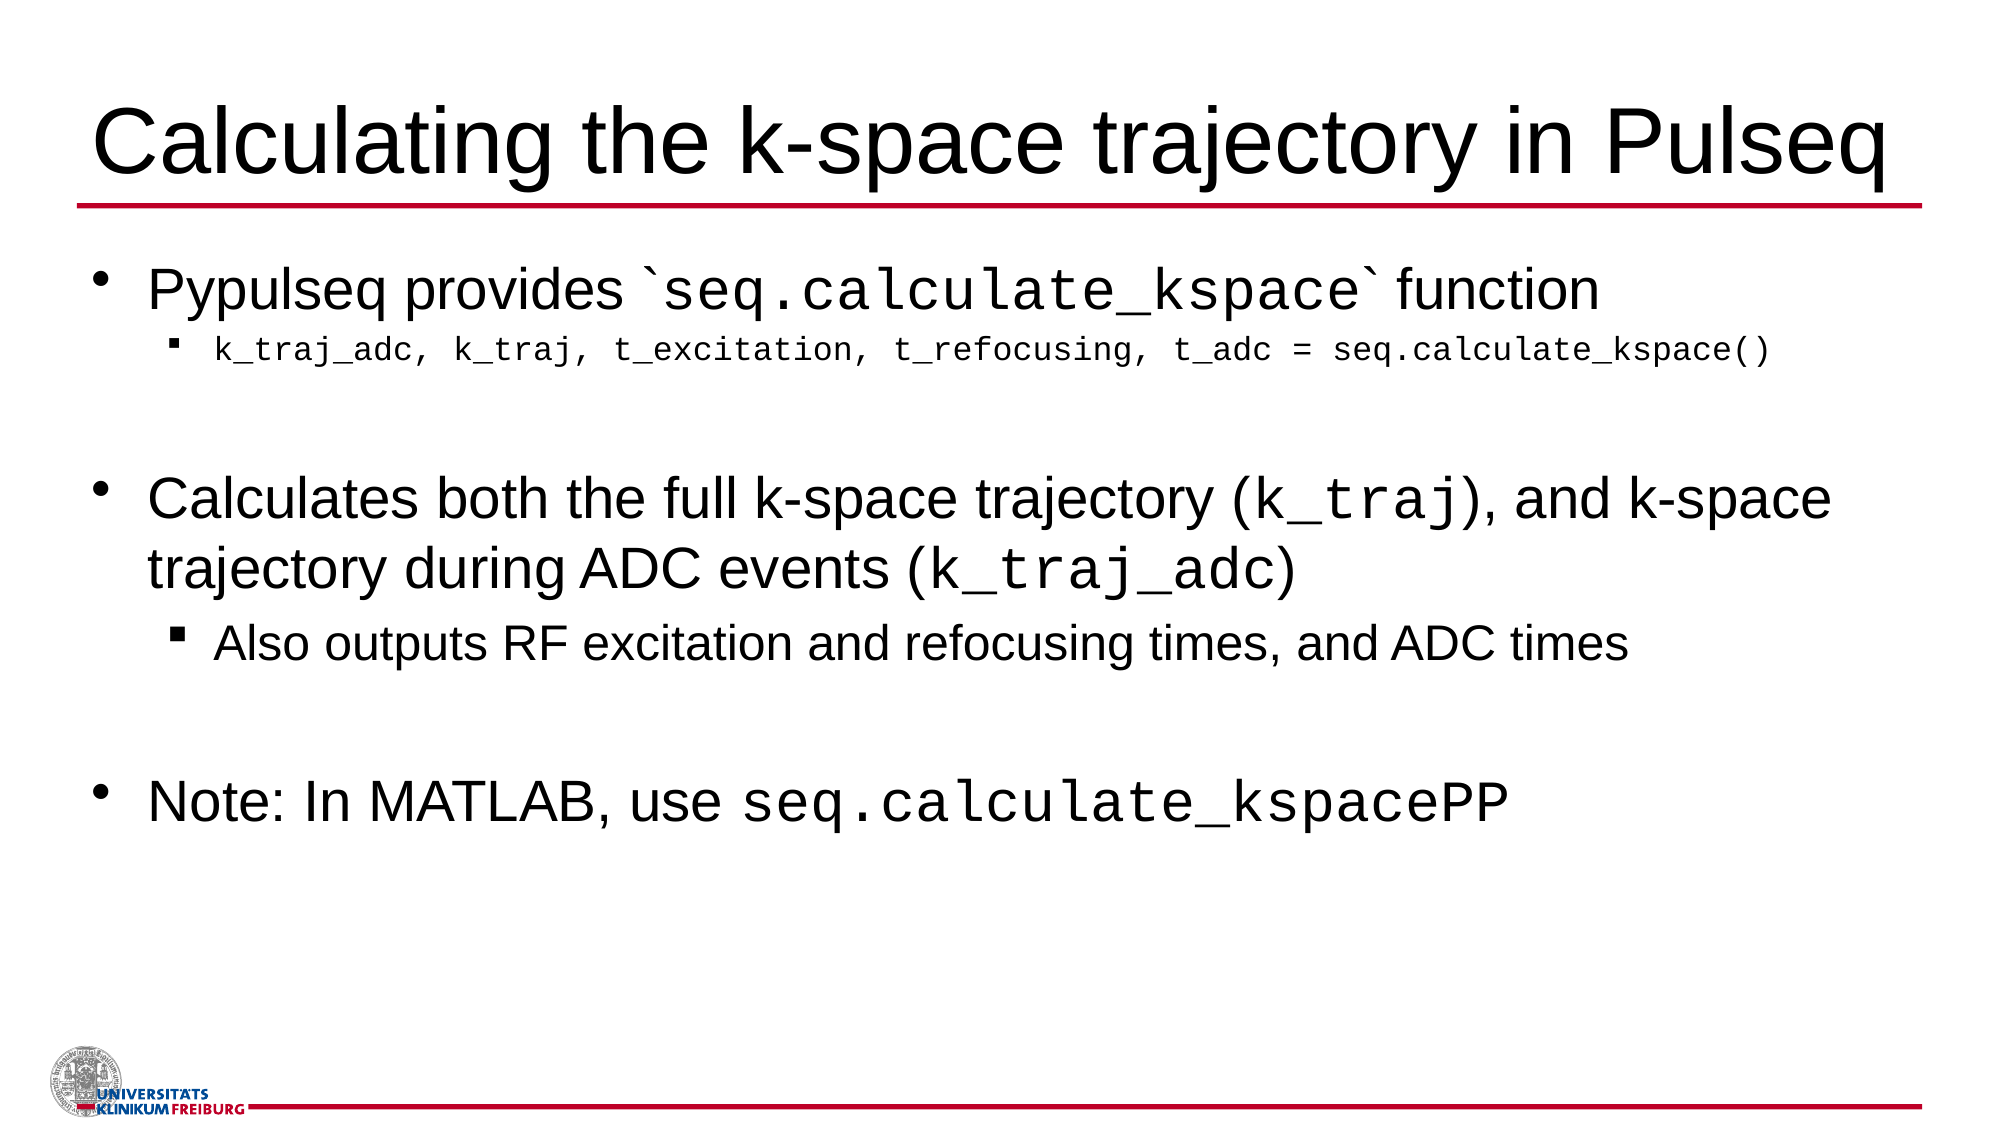

# Calculating the k-space trajectory in Pulseq
Pypulseq provides `seq.calculate_kspace` function
k_traj_adc, k_traj, t_excitation, t_refocusing, t_adc = seq.calculate_kspace()

Calculates both the full k-space trajectory (k_traj), and k-space trajectory during ADC events (k_traj_adc)
Also outputs RF excitation and refocusing times, and ADC times

Note: In MATLAB, use seq.calculate_kspacePP